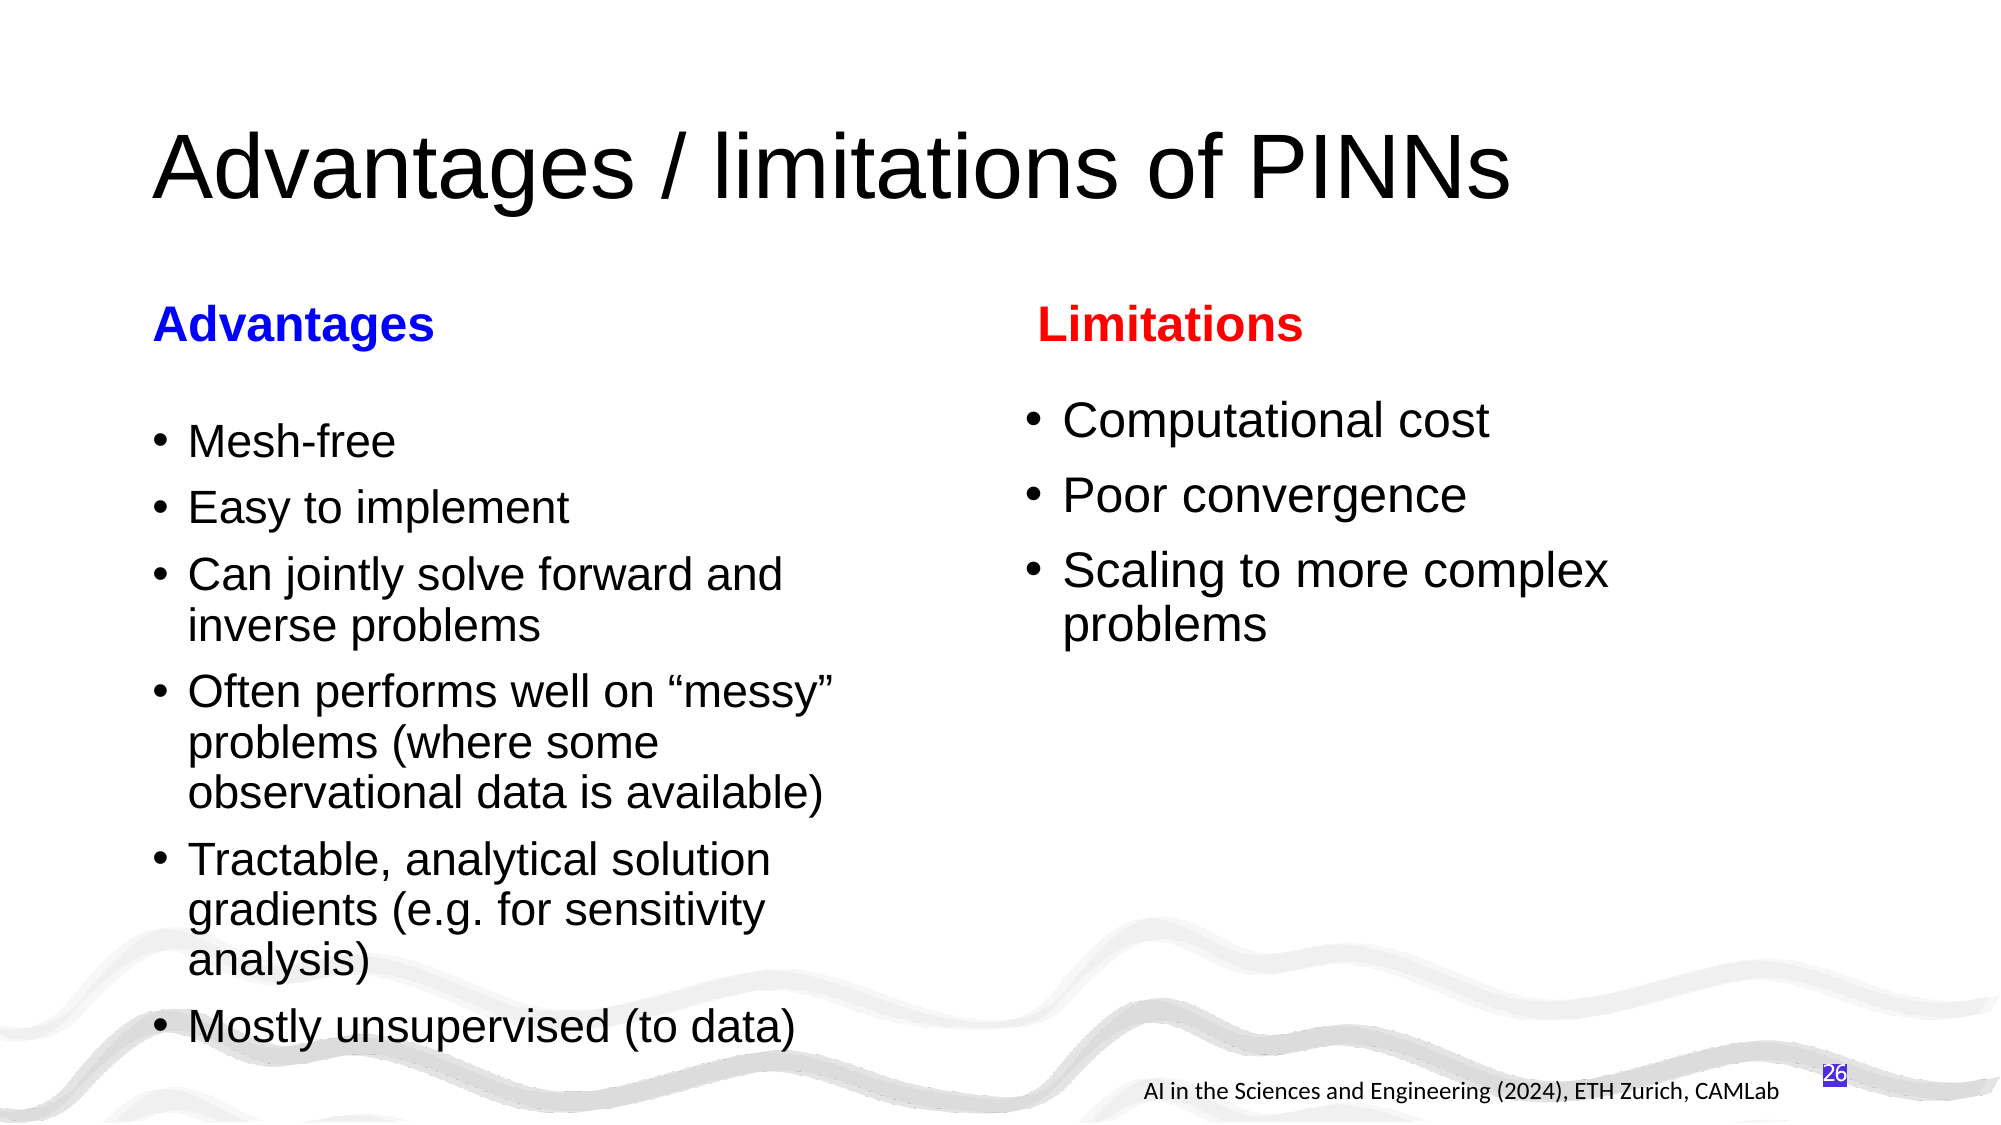

# Advantages / limitations of PINNs
Advantages                                           Limitations
Computational cost
Poor convergence
Scaling to more complex problems

Mesh-free
Easy to implement
Can jointly solve forward and inverse problems
Often performs well on “messy” problems (where some observational data is available)
Tractable, analytical solution gradients (e.g. for sensitivity analysis)
Mostly unsupervised (to data)
26
AI in the Sciences and Engineering (2024), ETH Zurich, CAMLab